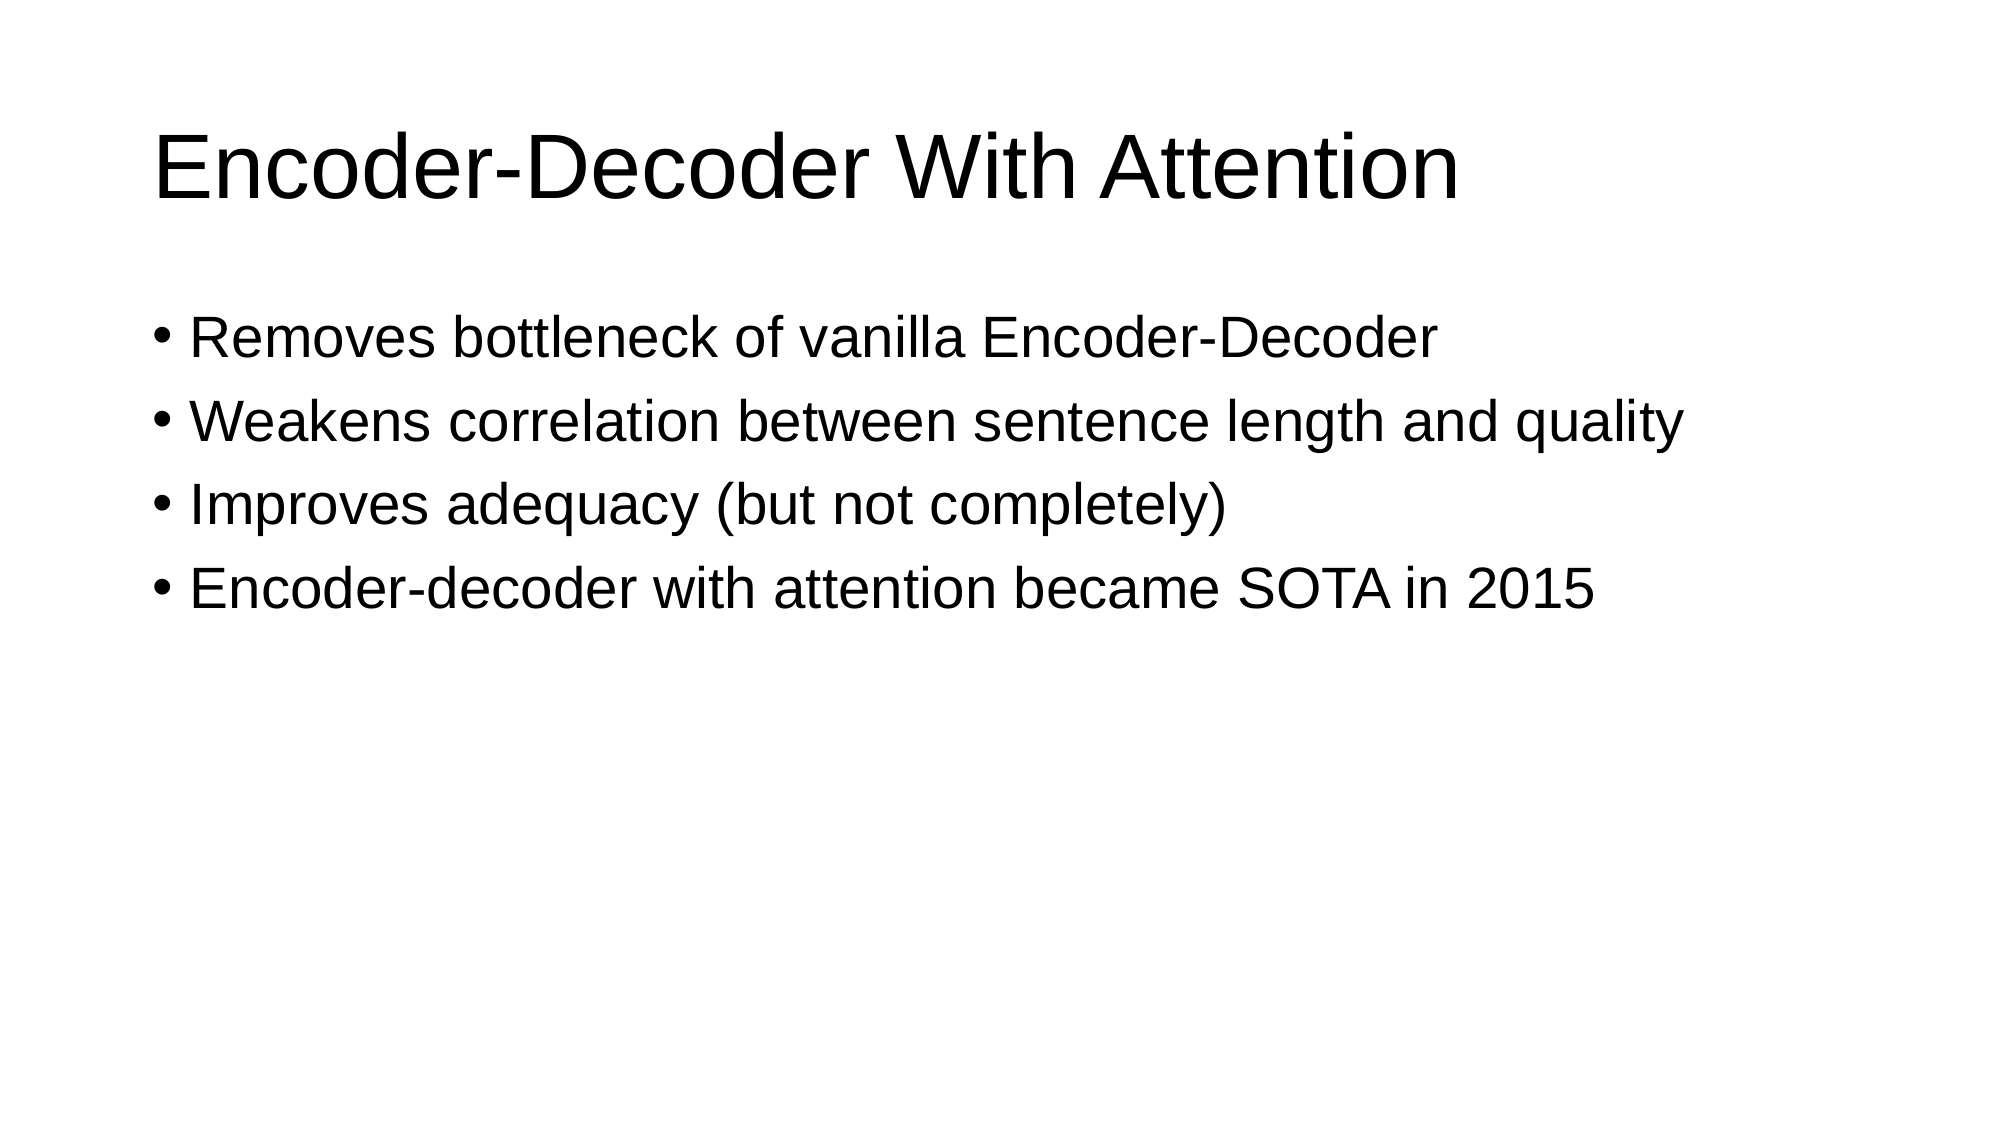

# Encoder-Decoder With Attention
Removes bottleneck of vanilla Encoder-Decoder
Weakens correlation between sentence length and quality
Improves adequacy (but not completely)
Encoder-decoder with attention became SOTA in 2015